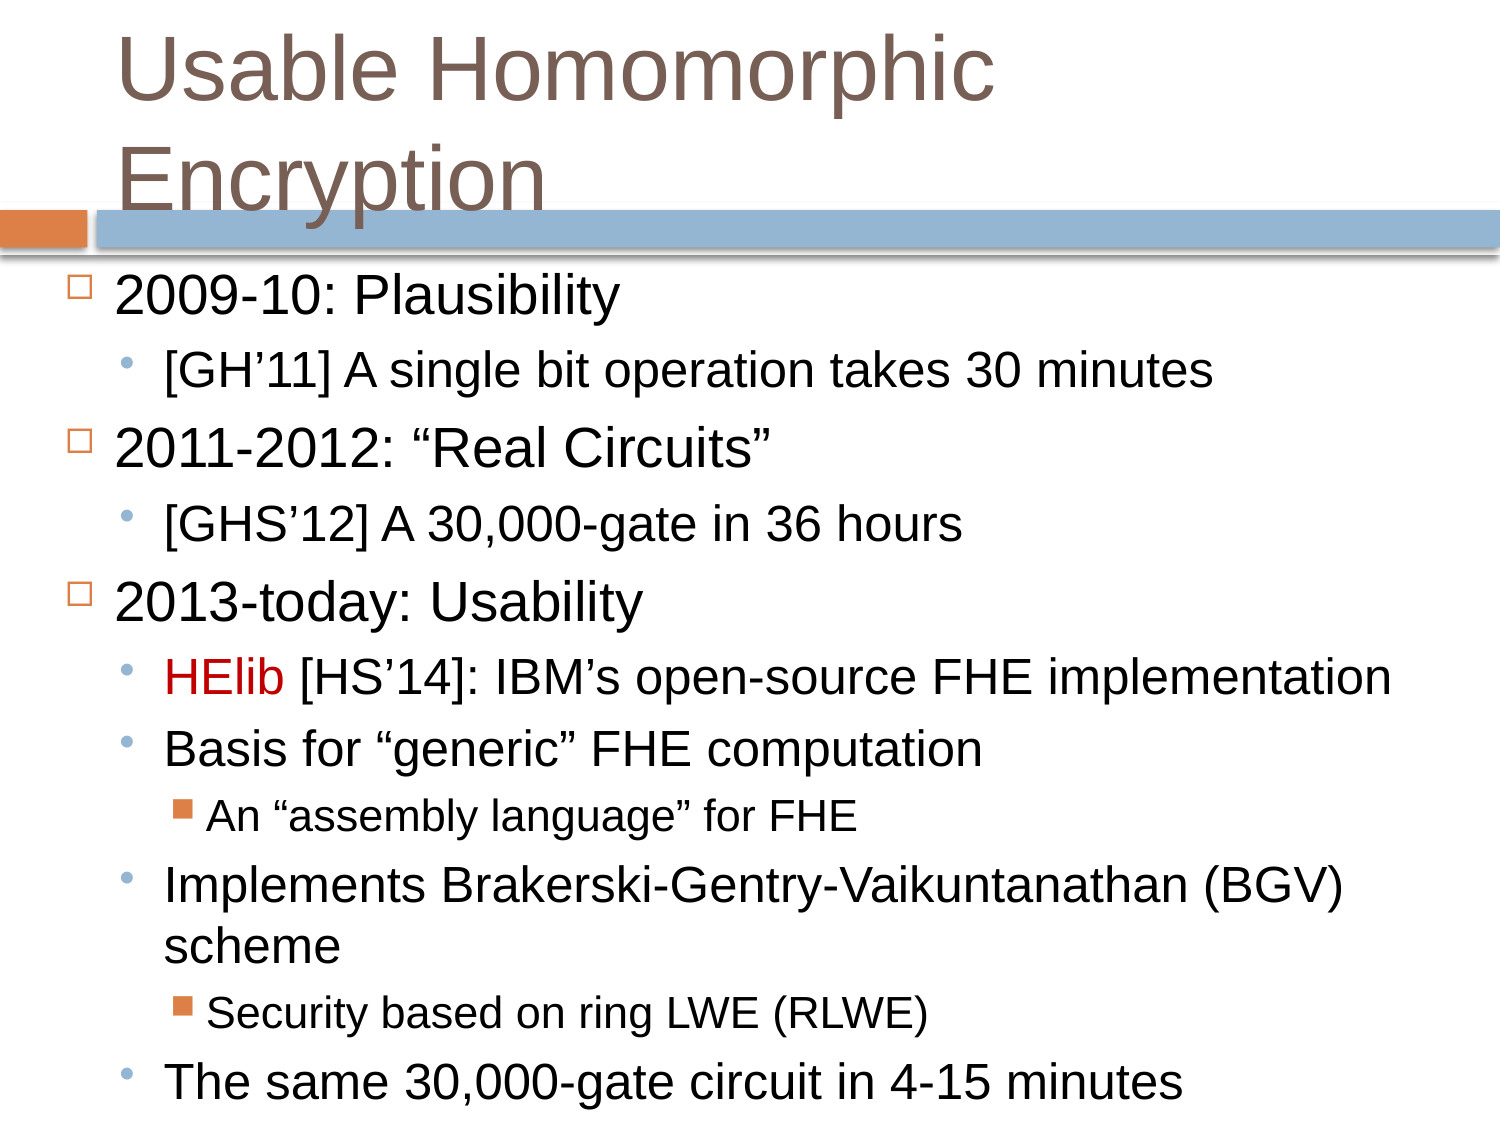

# Usable Homomorphic Encryption
2009-10: Plausibility
[GH’11] A single bit operation takes 30 minutes
2011-2012: “Real Circuits”
[GHS’12] A 30,000-gate in 36 hours
2013-today: Usability
HElib [HS’14]: IBM’s open-source FHE implementation
Basis for “generic” FHE computation
An “assembly language” for FHE
Implements Brakerski-Gentry-Vaikuntanathan (BGV) scheme
Security based on ring LWE (RLWE)
The same 30,000-gate circuit in 4-15 minutes